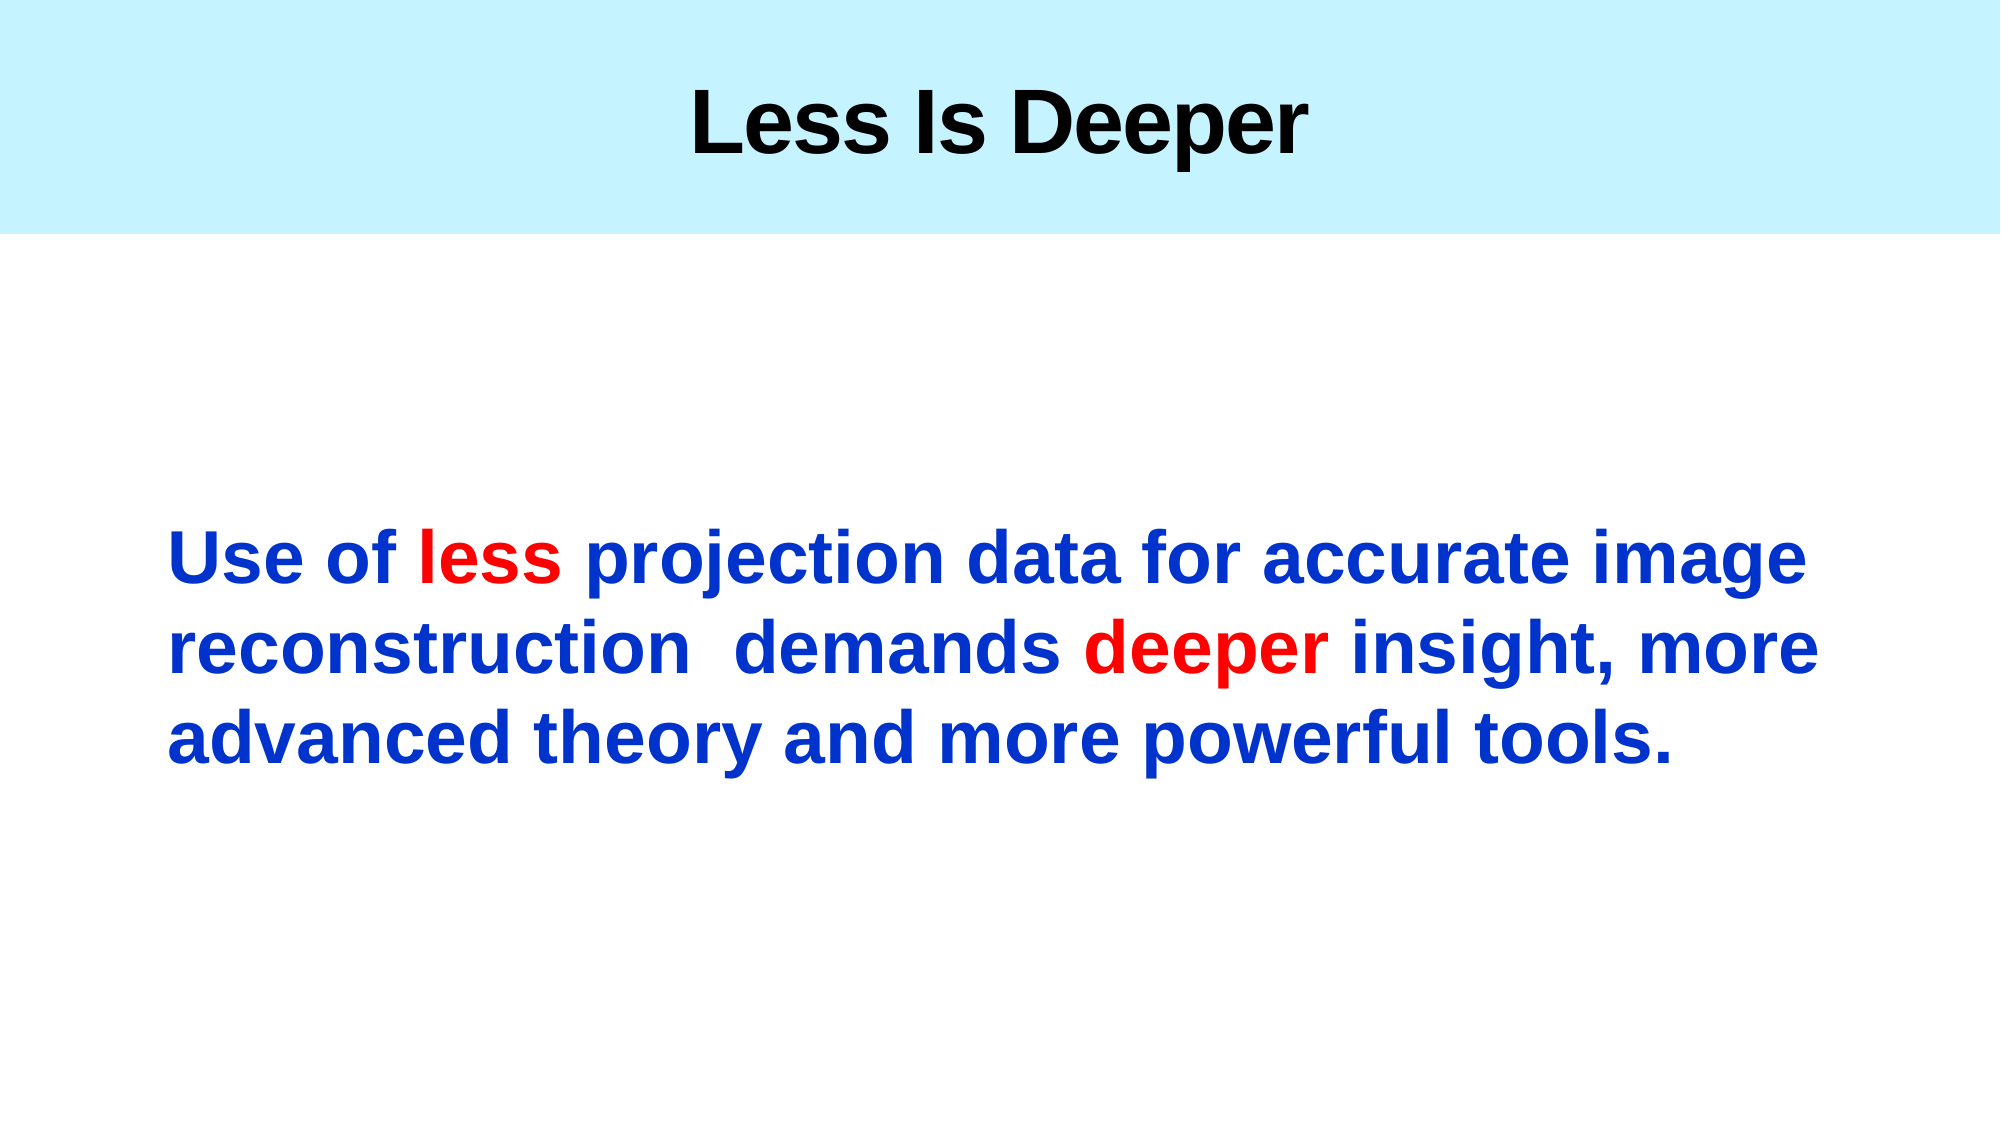

# Less Is Deeper
Use of less projection data for accurate image reconstruction  demands deeper insight, more advanced theory and more powerful tools.